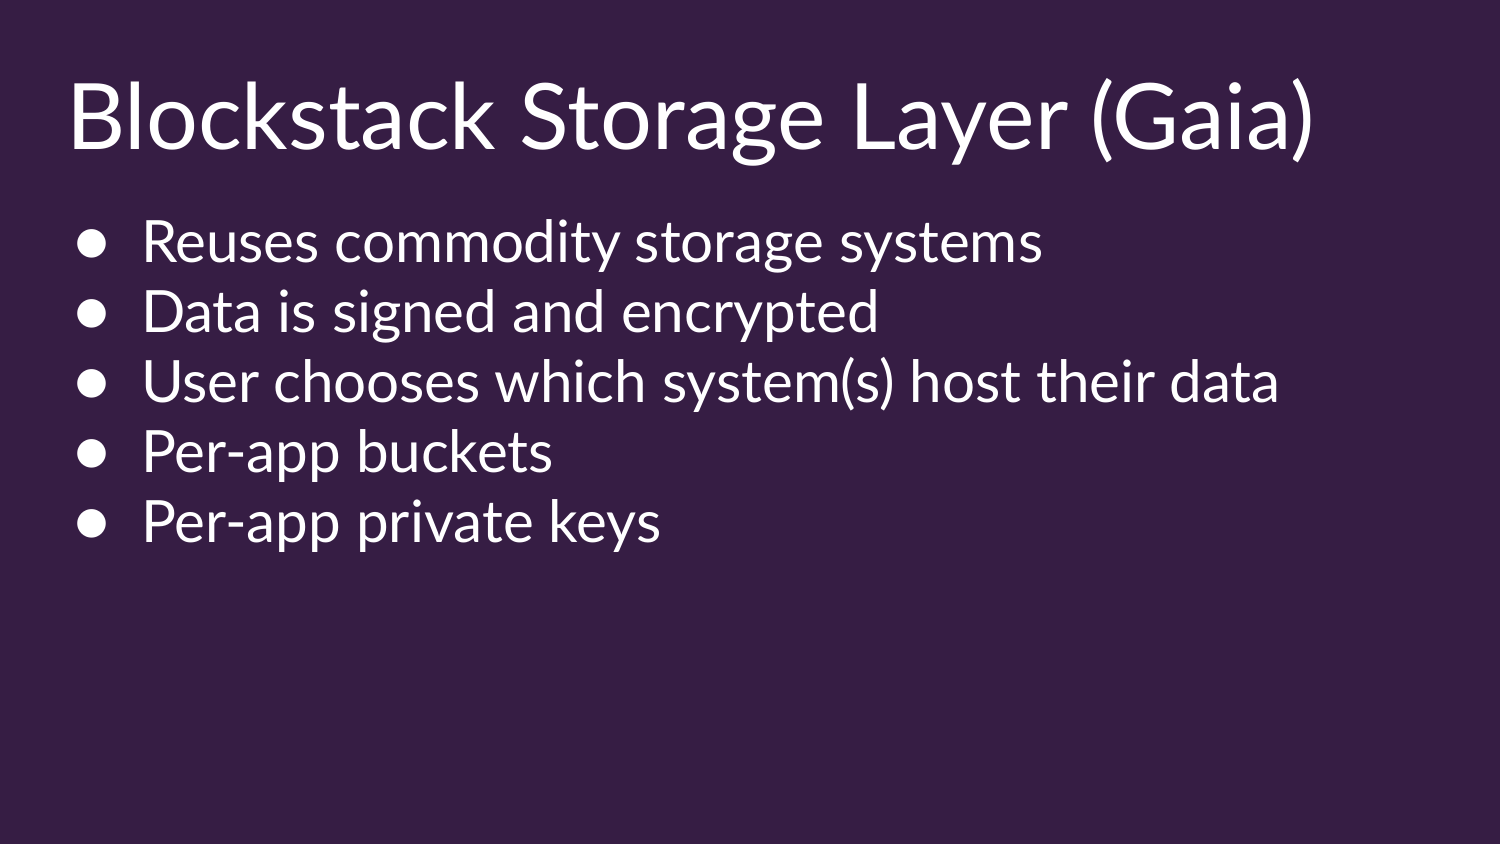

# Blockstack Storage Layer (Gaia)
Reuses commodity storage systems
Data is signed and encrypted
User chooses which system(s) host their data
Per-app buckets
Per-app private keys